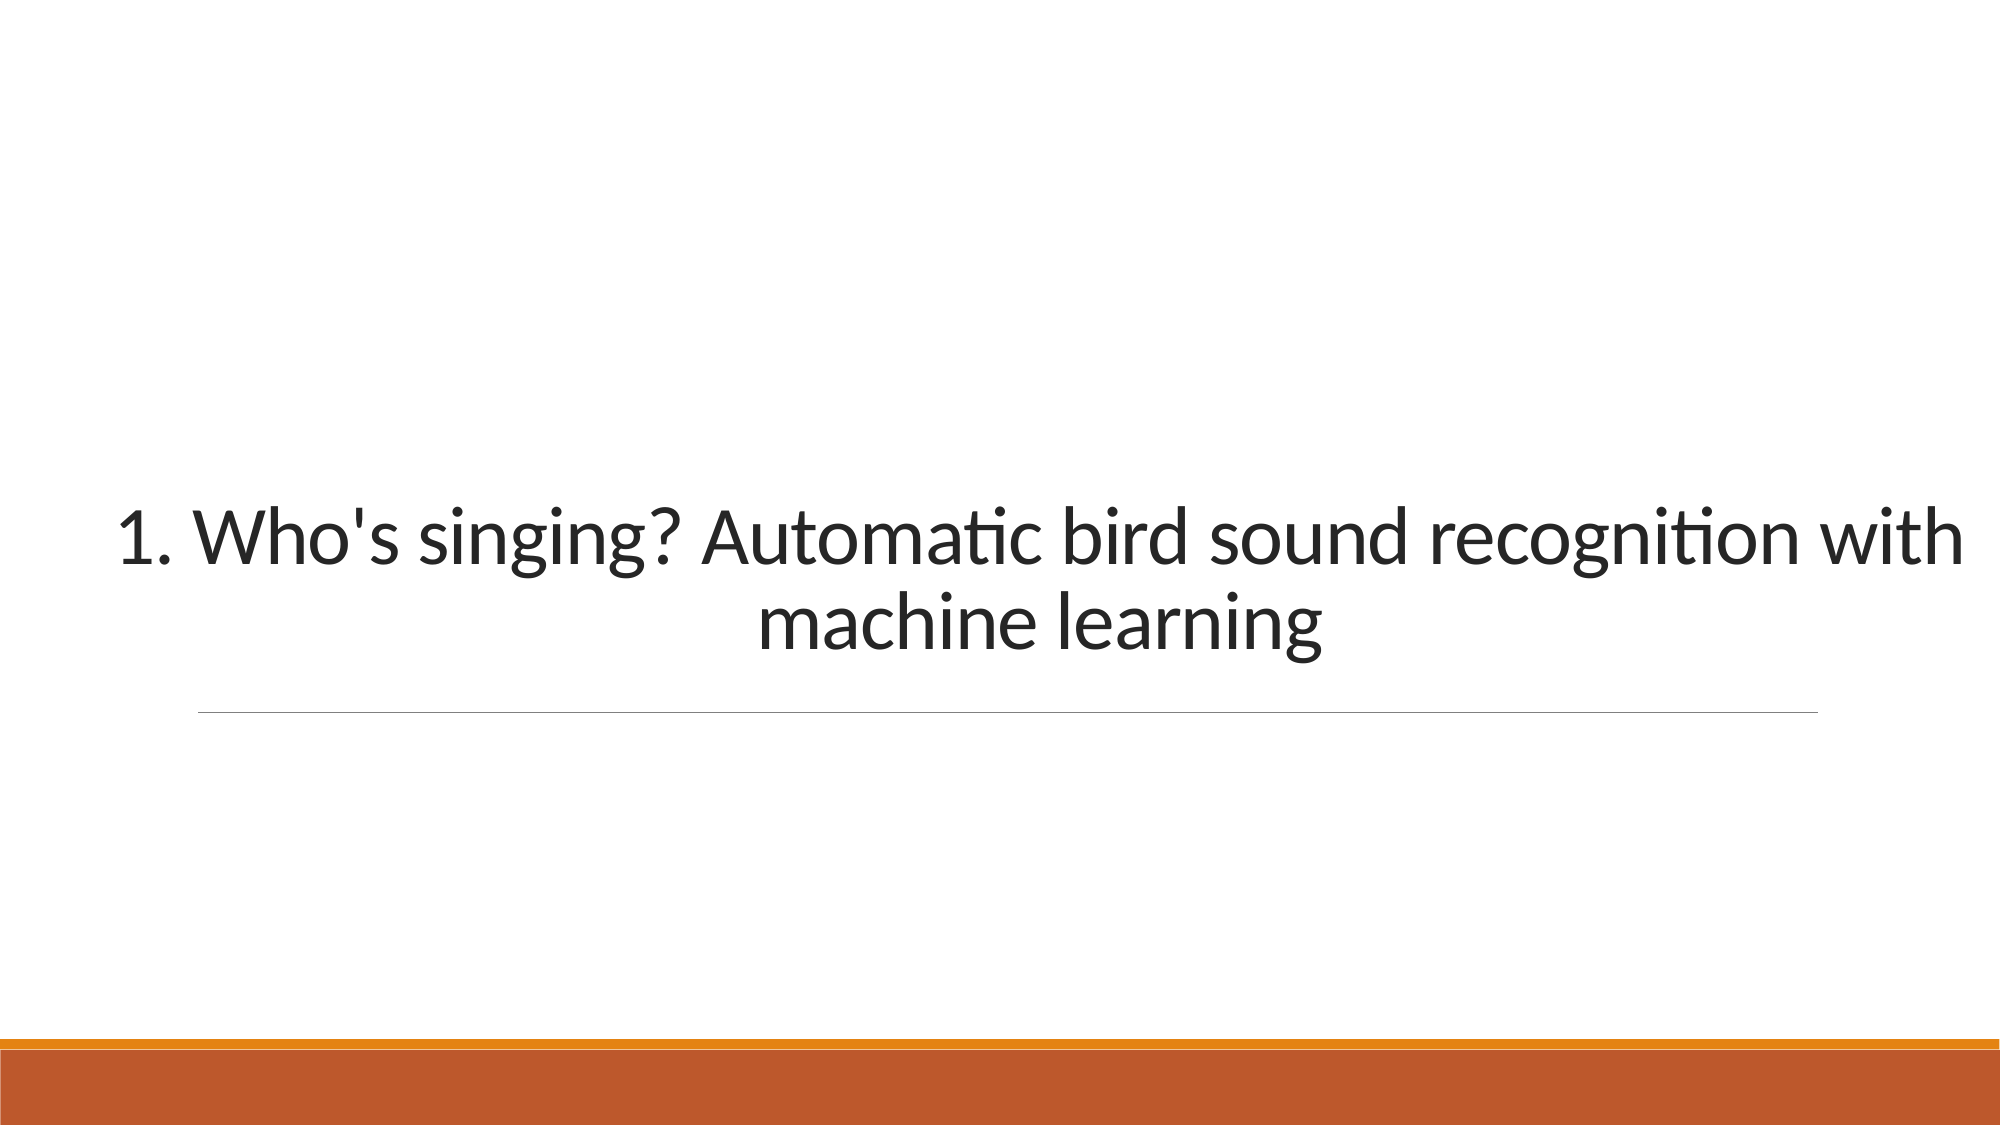

# 1. Who's singing? Automatic bird sound recognition with machine learning